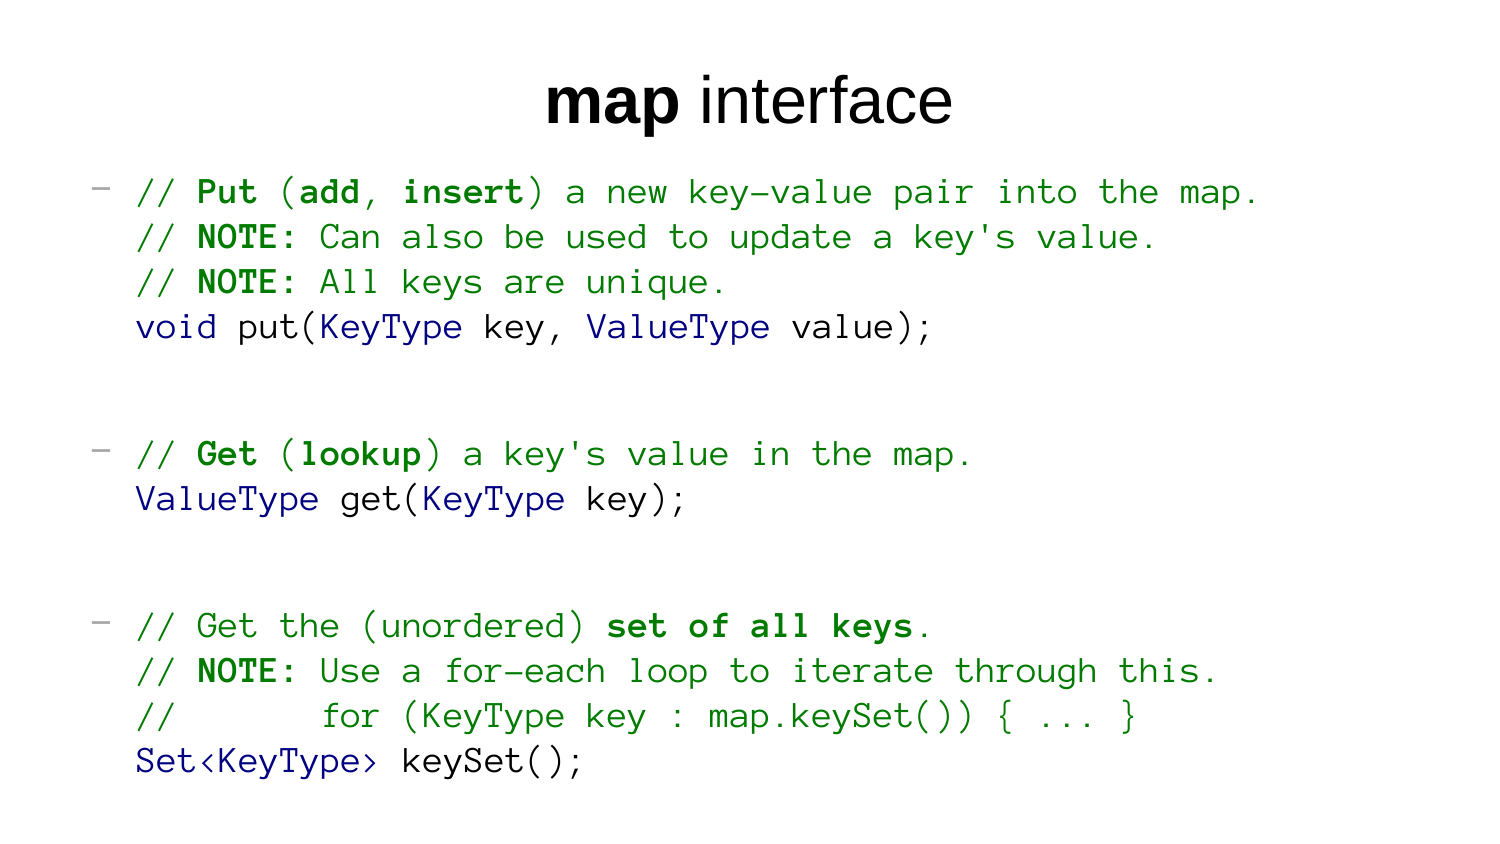

# map interface
// Put (add, insert) a new key-value pair into the map.
// NOTE: Can also be used to update a key's value.
// NOTE: All keys are unique.
void put(KeyType key, ValueType value);

// Get (lookup) a key's value in the map.
ValueType get(KeyType key);

// Get the (unordered) set of all keys.
// NOTE: Use a for-each loop to iterate through this.
//       for (KeyType key : map.keySet()) { ... }
Set<KeyType> keySet();